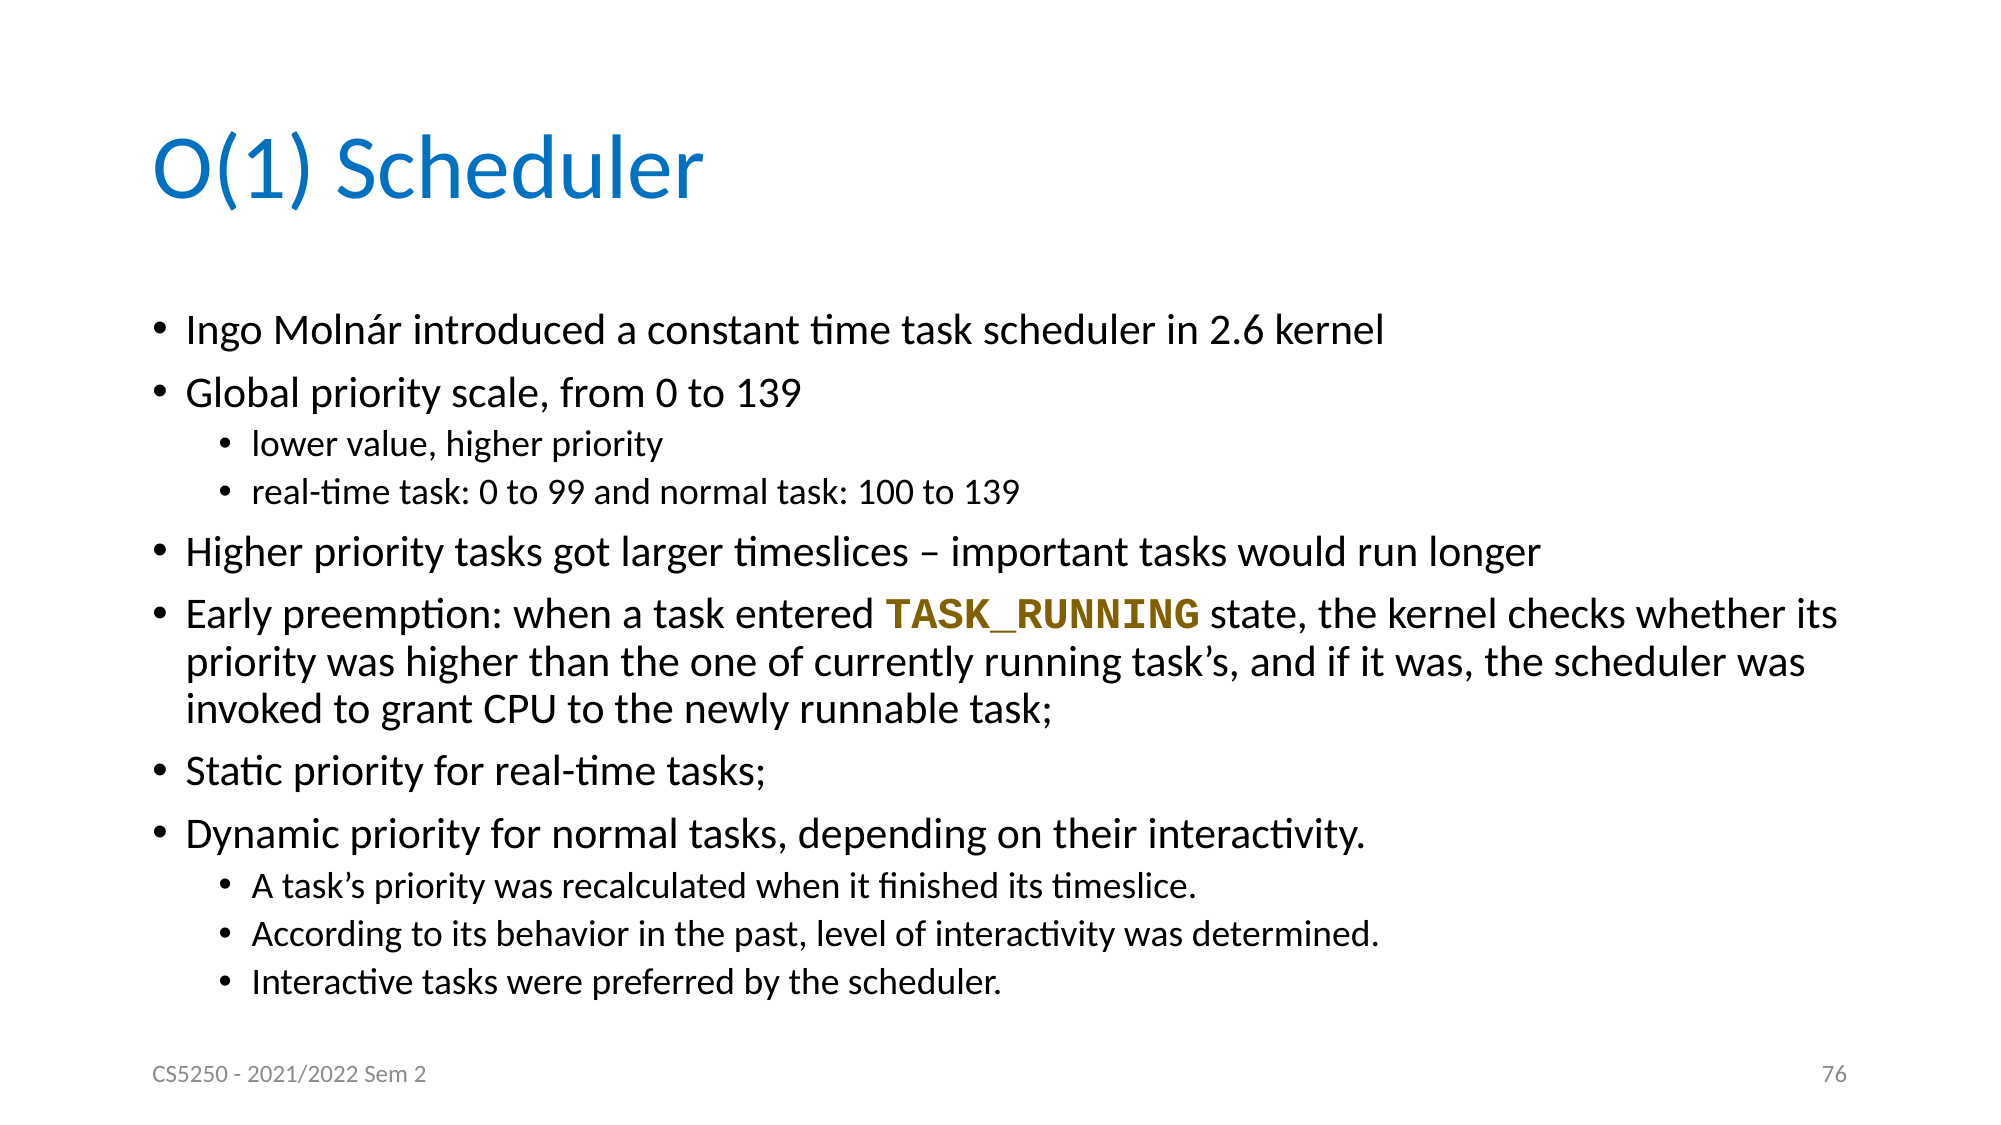

# O(1) Scheduler
Ingo Molnár introduced a constant time task scheduler in 2.6 kernel
Global priority scale, from 0 to 139
lower value, higher priority
real-time task: 0 to 99 and normal task: 100 to 139
Higher priority tasks got larger timeslices – important tasks would run longer
Early preemption: when a task entered TASK_RUNNING state, the kernel checks whether its priority was higher than the one of currently running task’s, and if it was, the scheduler was invoked to grant CPU to the newly runnable task;
Static priority for real-time tasks;
Dynamic priority for normal tasks, depending on their interactivity.
A task’s priority was recalculated when it finished its timeslice.
According to its behavior in the past, level of interactivity was determined.
Interactive tasks were preferred by the scheduler.

CS5250 - 2021/2022 Sem 2
76